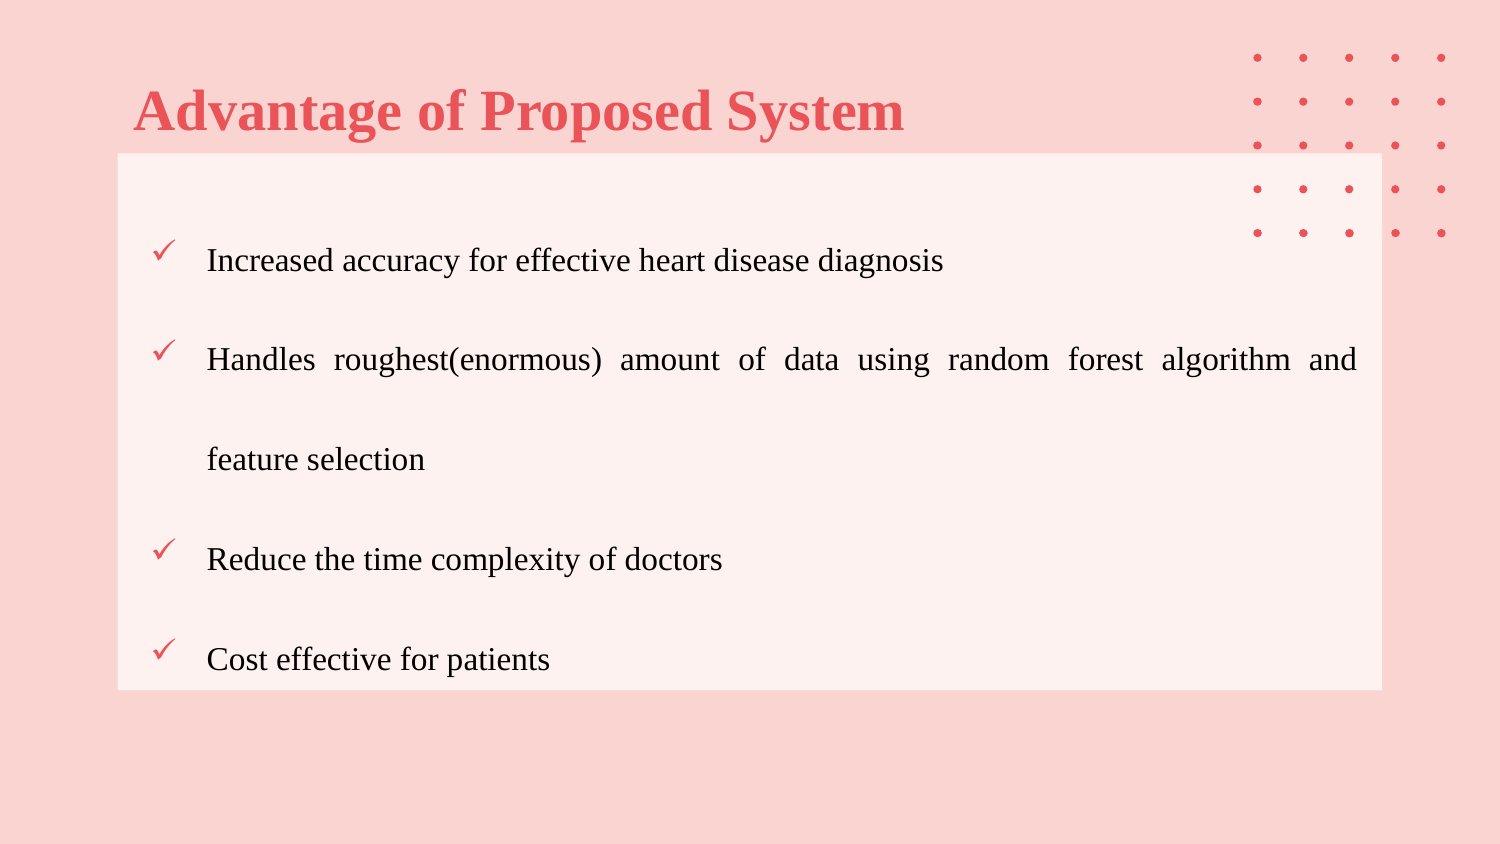

# Advantage of Proposed System
Increased accuracy for effective heart disease diagnosis
Handles roughest(enormous) amount of data using random forest algorithm and feature selection
Reduce the time complexity of doctors
Cost effective for patients